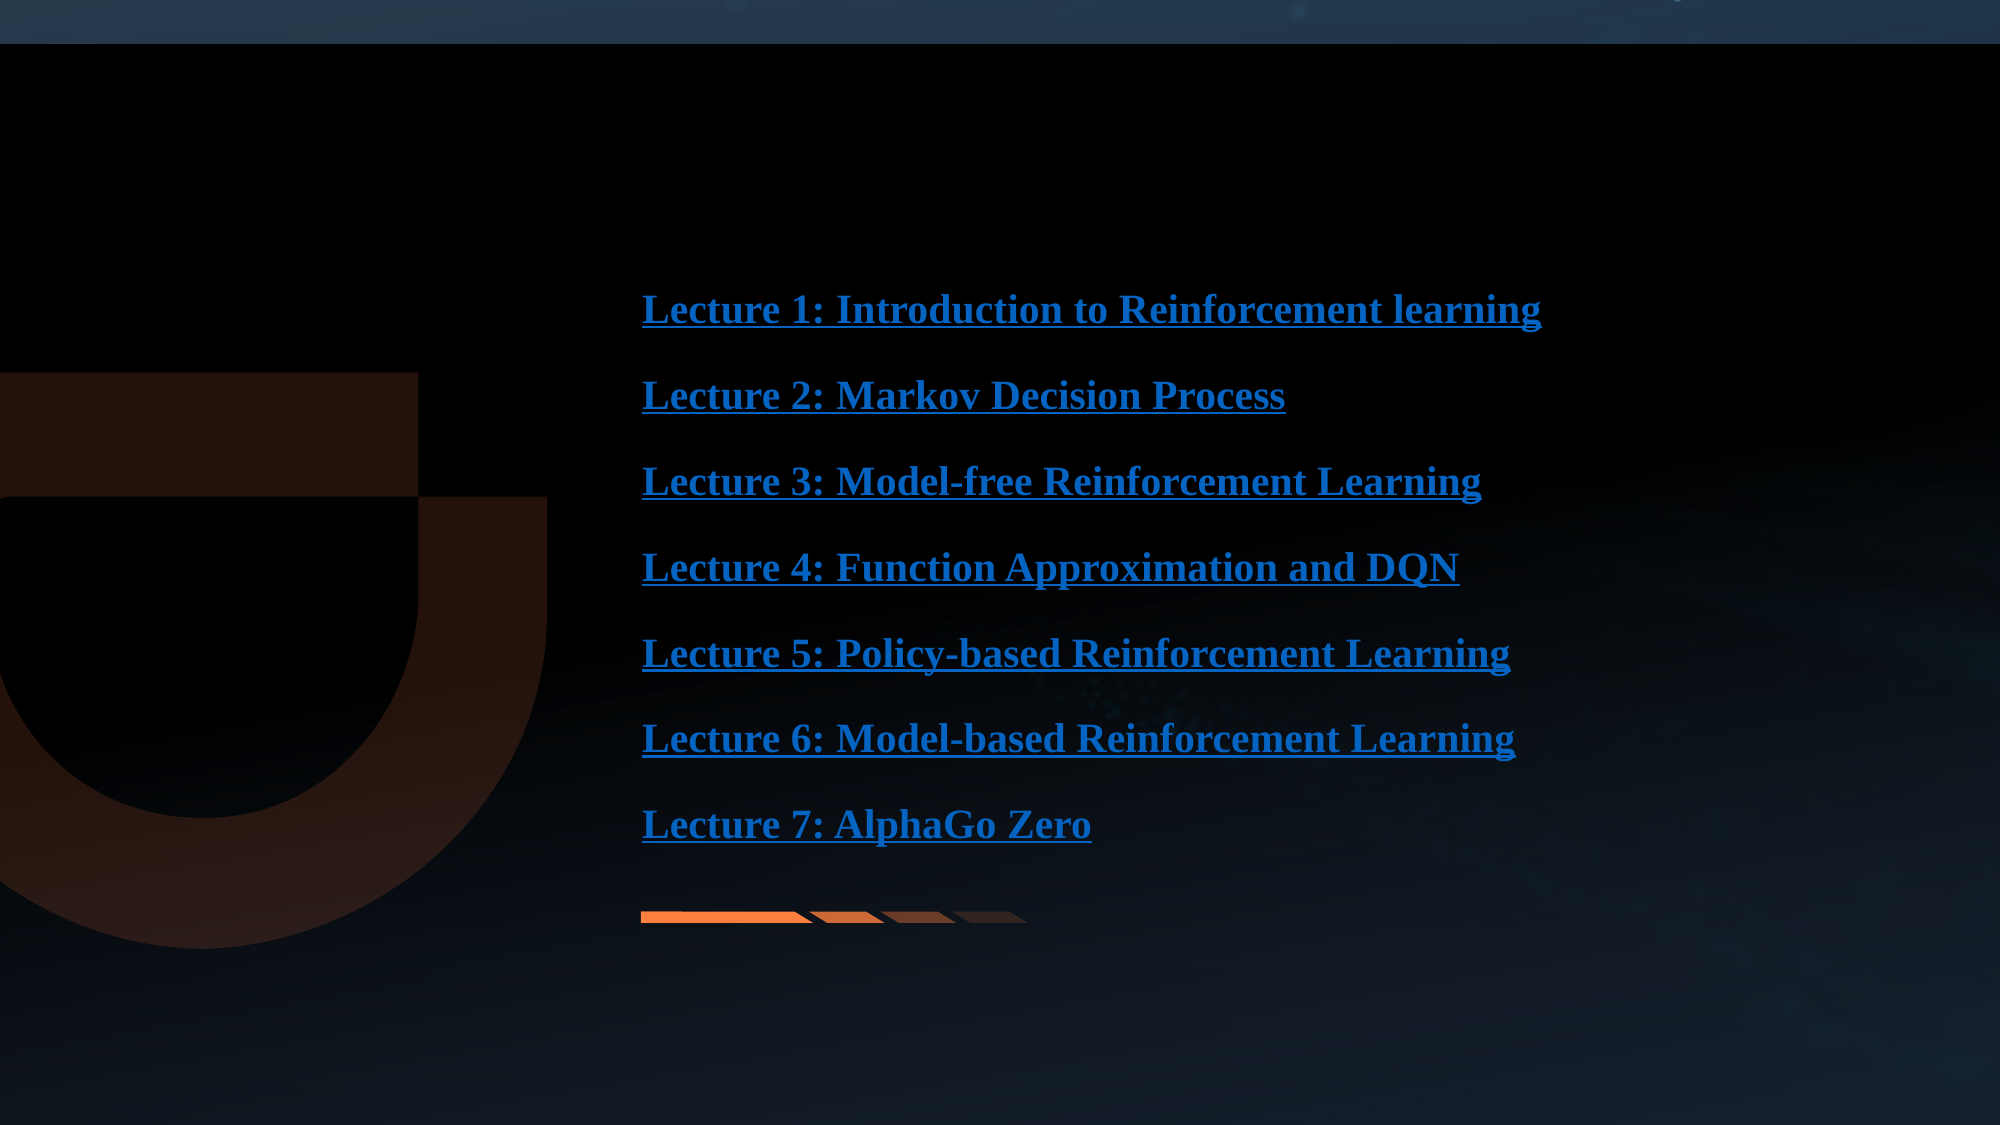

Lecture 1: Introduction to Reinforcement learning
Lecture 2: Markov Decision Process
Lecture 3: Model-free Reinforcement Learning
Lecture 4: Function Approximation and DQN
Lecture 5: Policy-based Reinforcement Learning
Lecture 6: Model-based Reinforcement Learning
Lecture 7: AlphaGo Zero